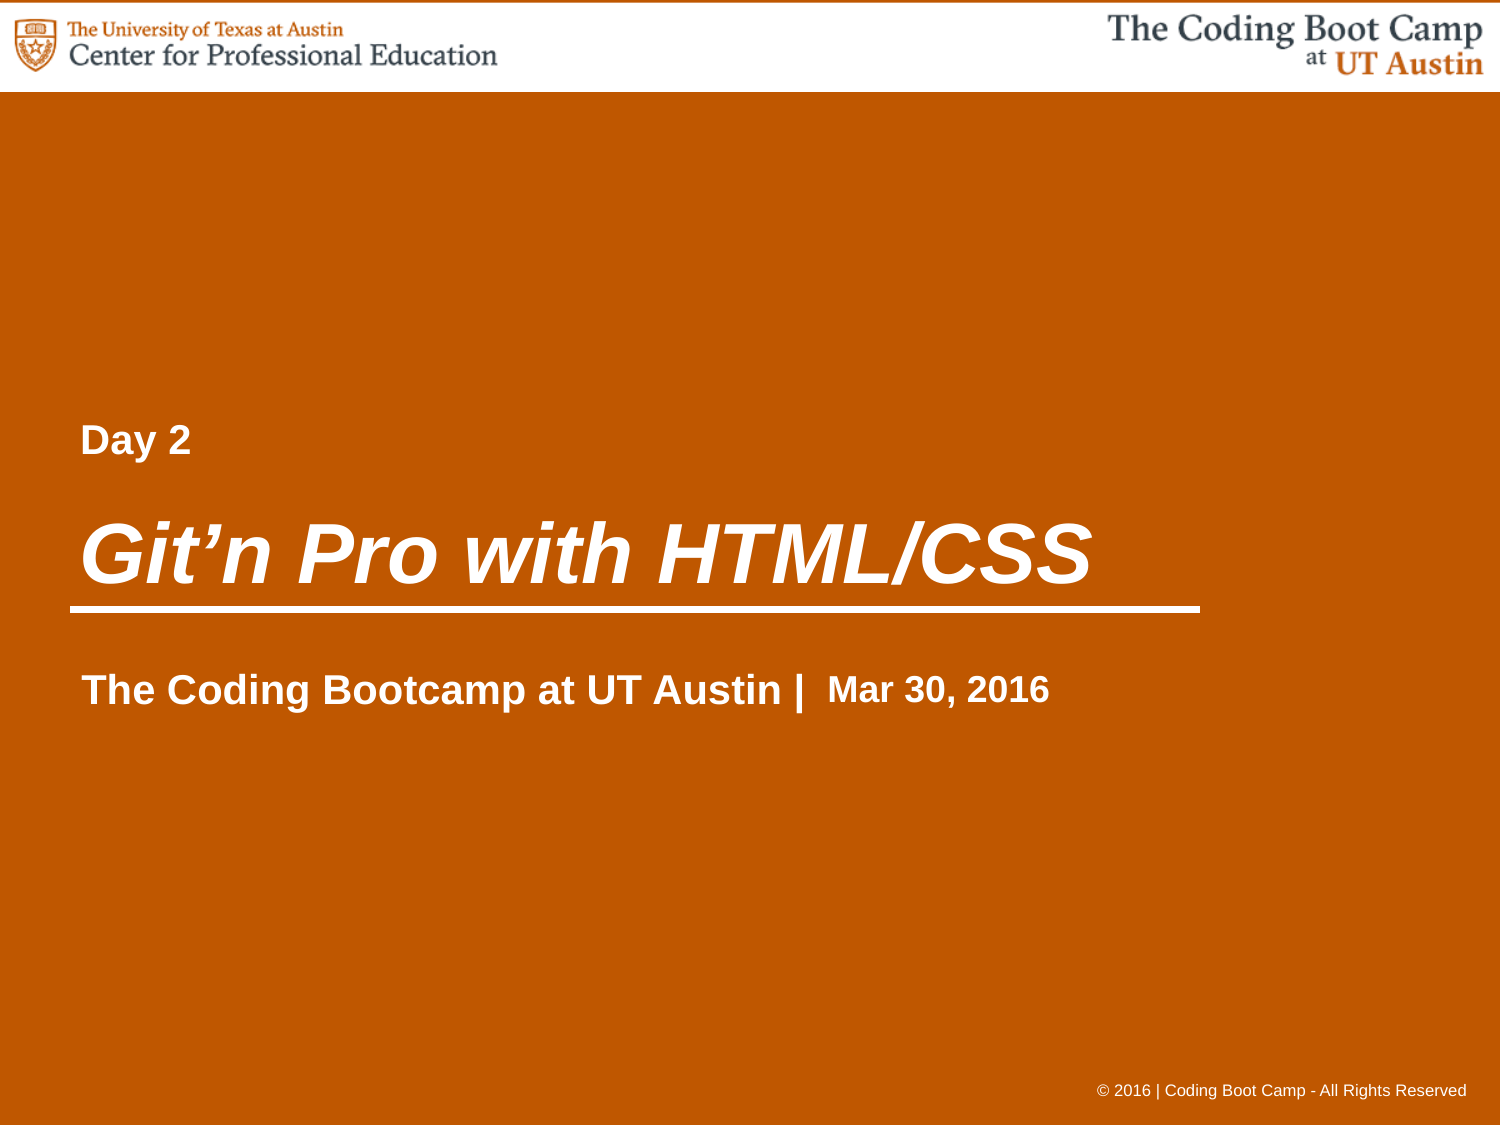

Day 2
# Git’n Pro with HTML/CSS
Mar 30, 2016